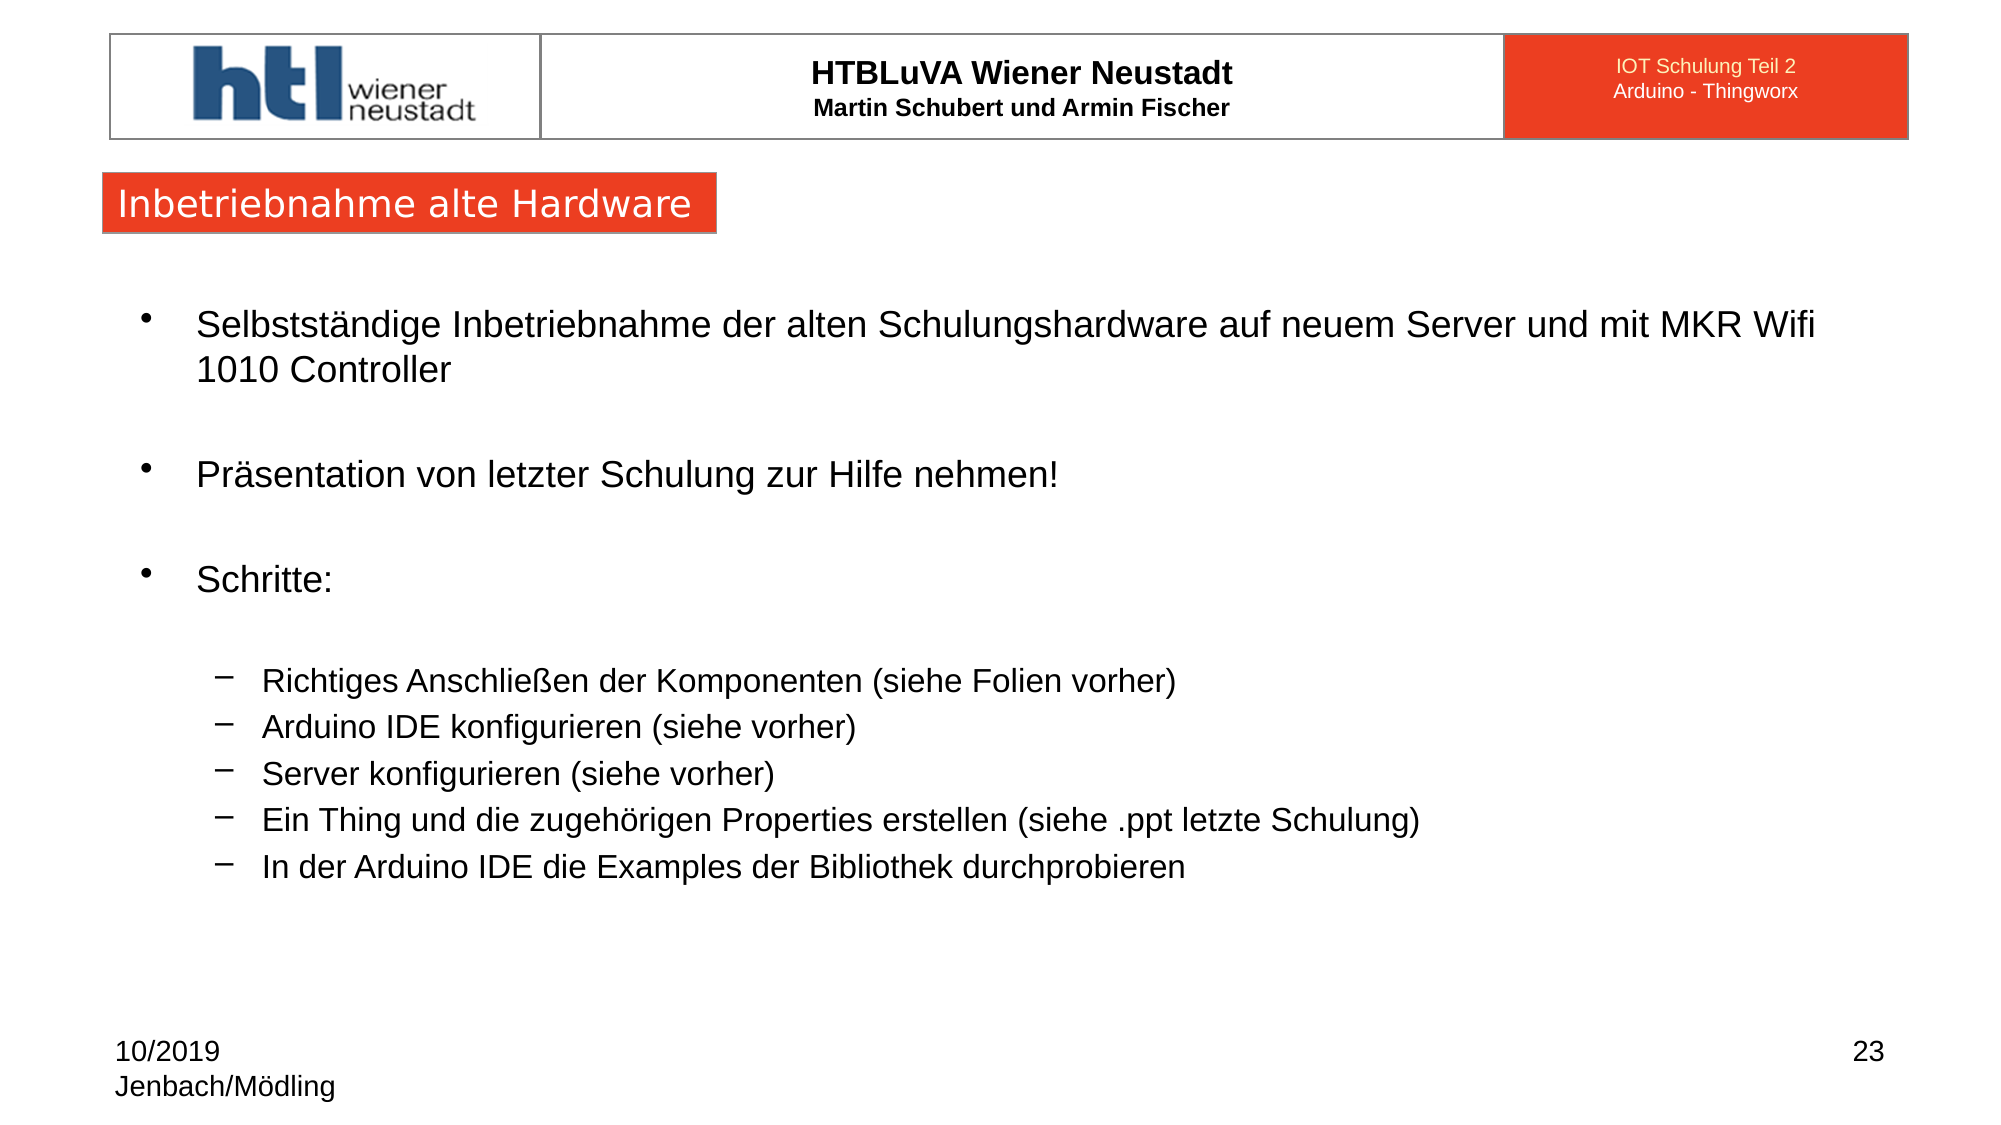

#
Inbetriebnahme alte Hardware

Selbstständige Inbetriebnahme der alten Schulungshardware auf neuem Server und mit MKR Wifi 1010 Controller

Präsentation von letzter Schulung zur Hilfe nehmen!

Schritte:

Richtiges Anschließen der Komponenten (siehe Folien vorher)
Arduino IDE konfigurieren (siehe vorher)
Server konfigurieren (siehe vorher)
Ein Thing und die zugehörigen Properties erstellen (siehe .ppt letzte Schulung)
In der Arduino IDE die Examples der Bibliothek durchprobieren

10/2019
Jenbach/Mödling
23